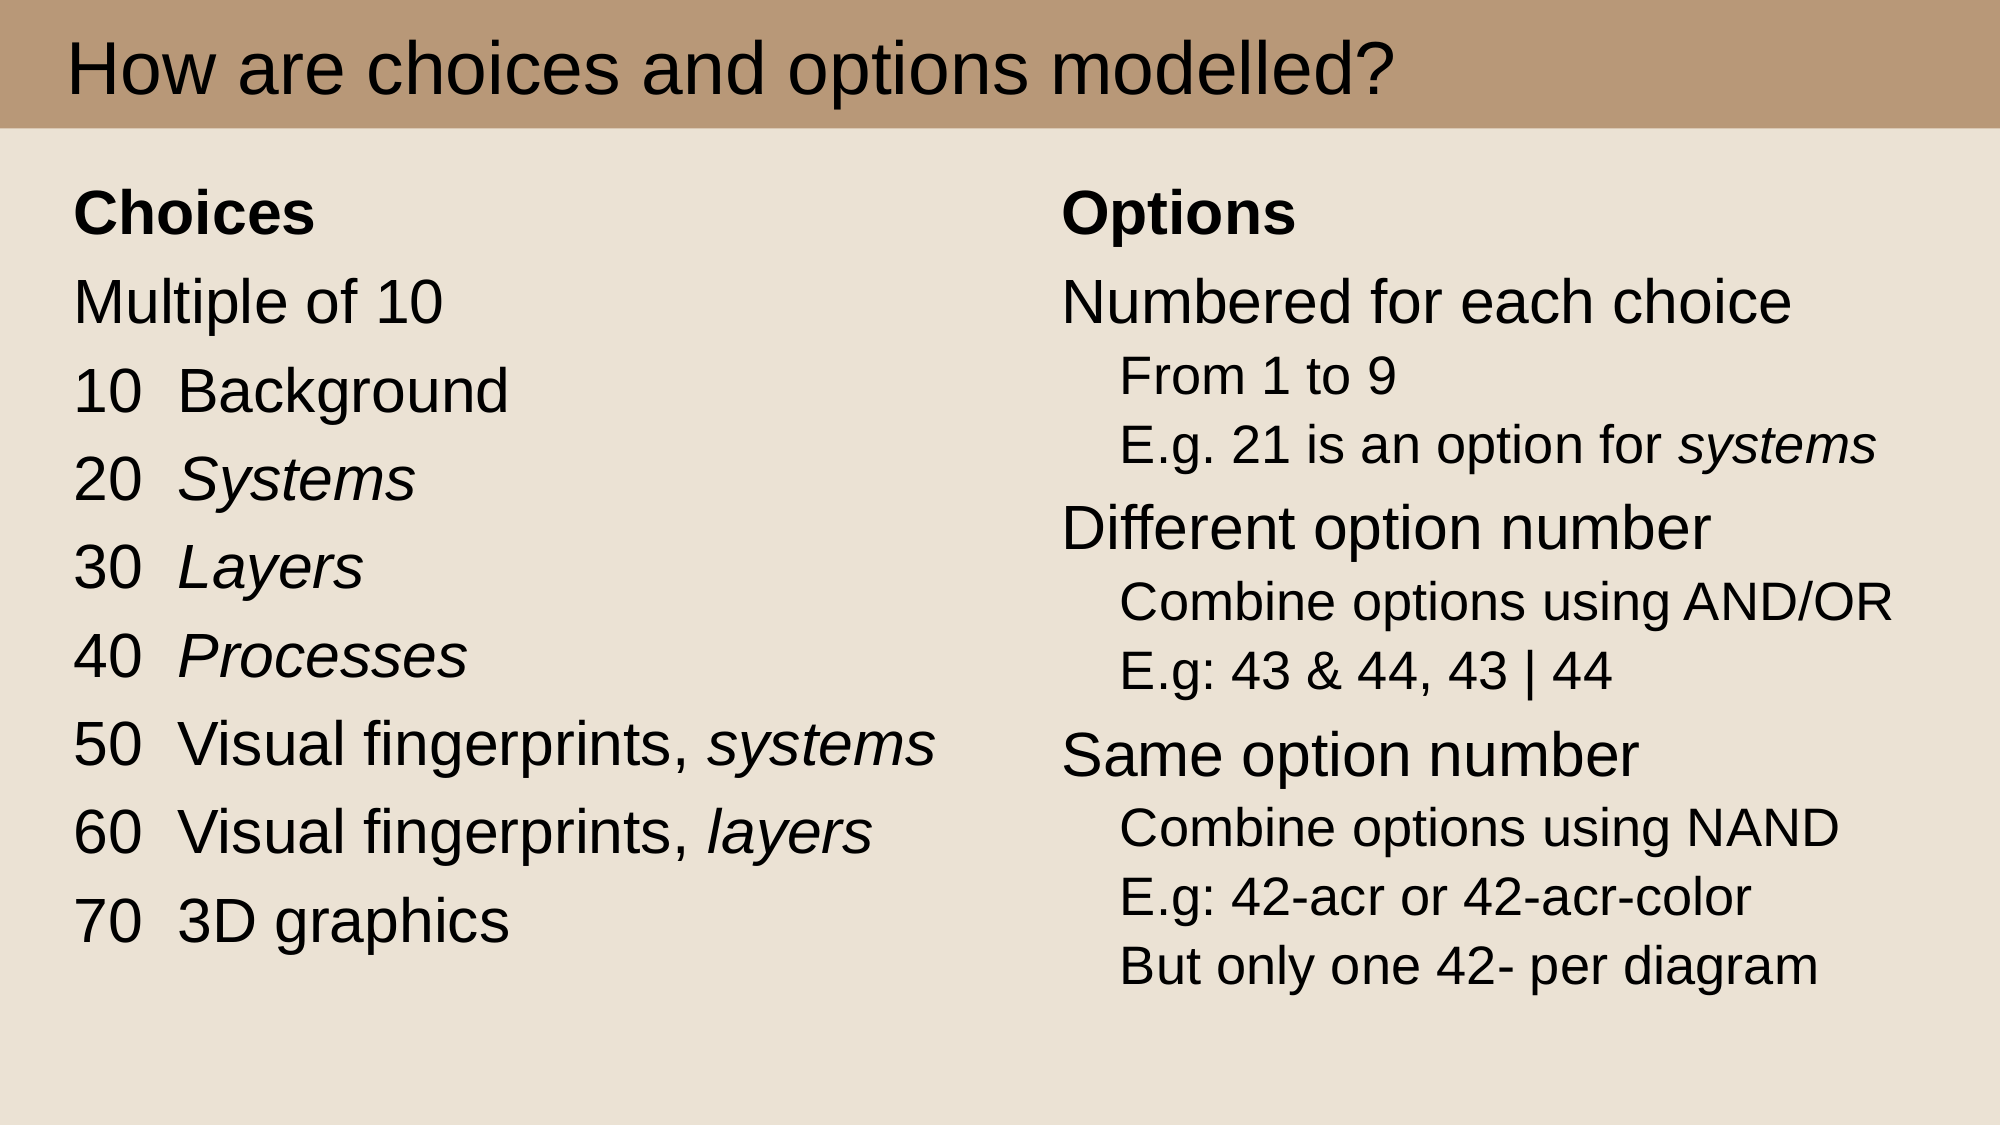

# How are choices and options modelled?
Choices
Options
Numbered for each choice
From 1 to 9
E.g. 21 is an option for systems
Different option number
Combine options using AND/OR
E.g: 43 & 44, 43 | 44
Same option number
Combine options using NAND
E.g: 42-acr or 42-acr-color
But only one 42- per diagram
Multiple of 10
10  Background
20  Systems
30  Layers
40  Processes
50  Visual fingerprints, systems
60  Visual fingerprints, layers
70  3D graphics